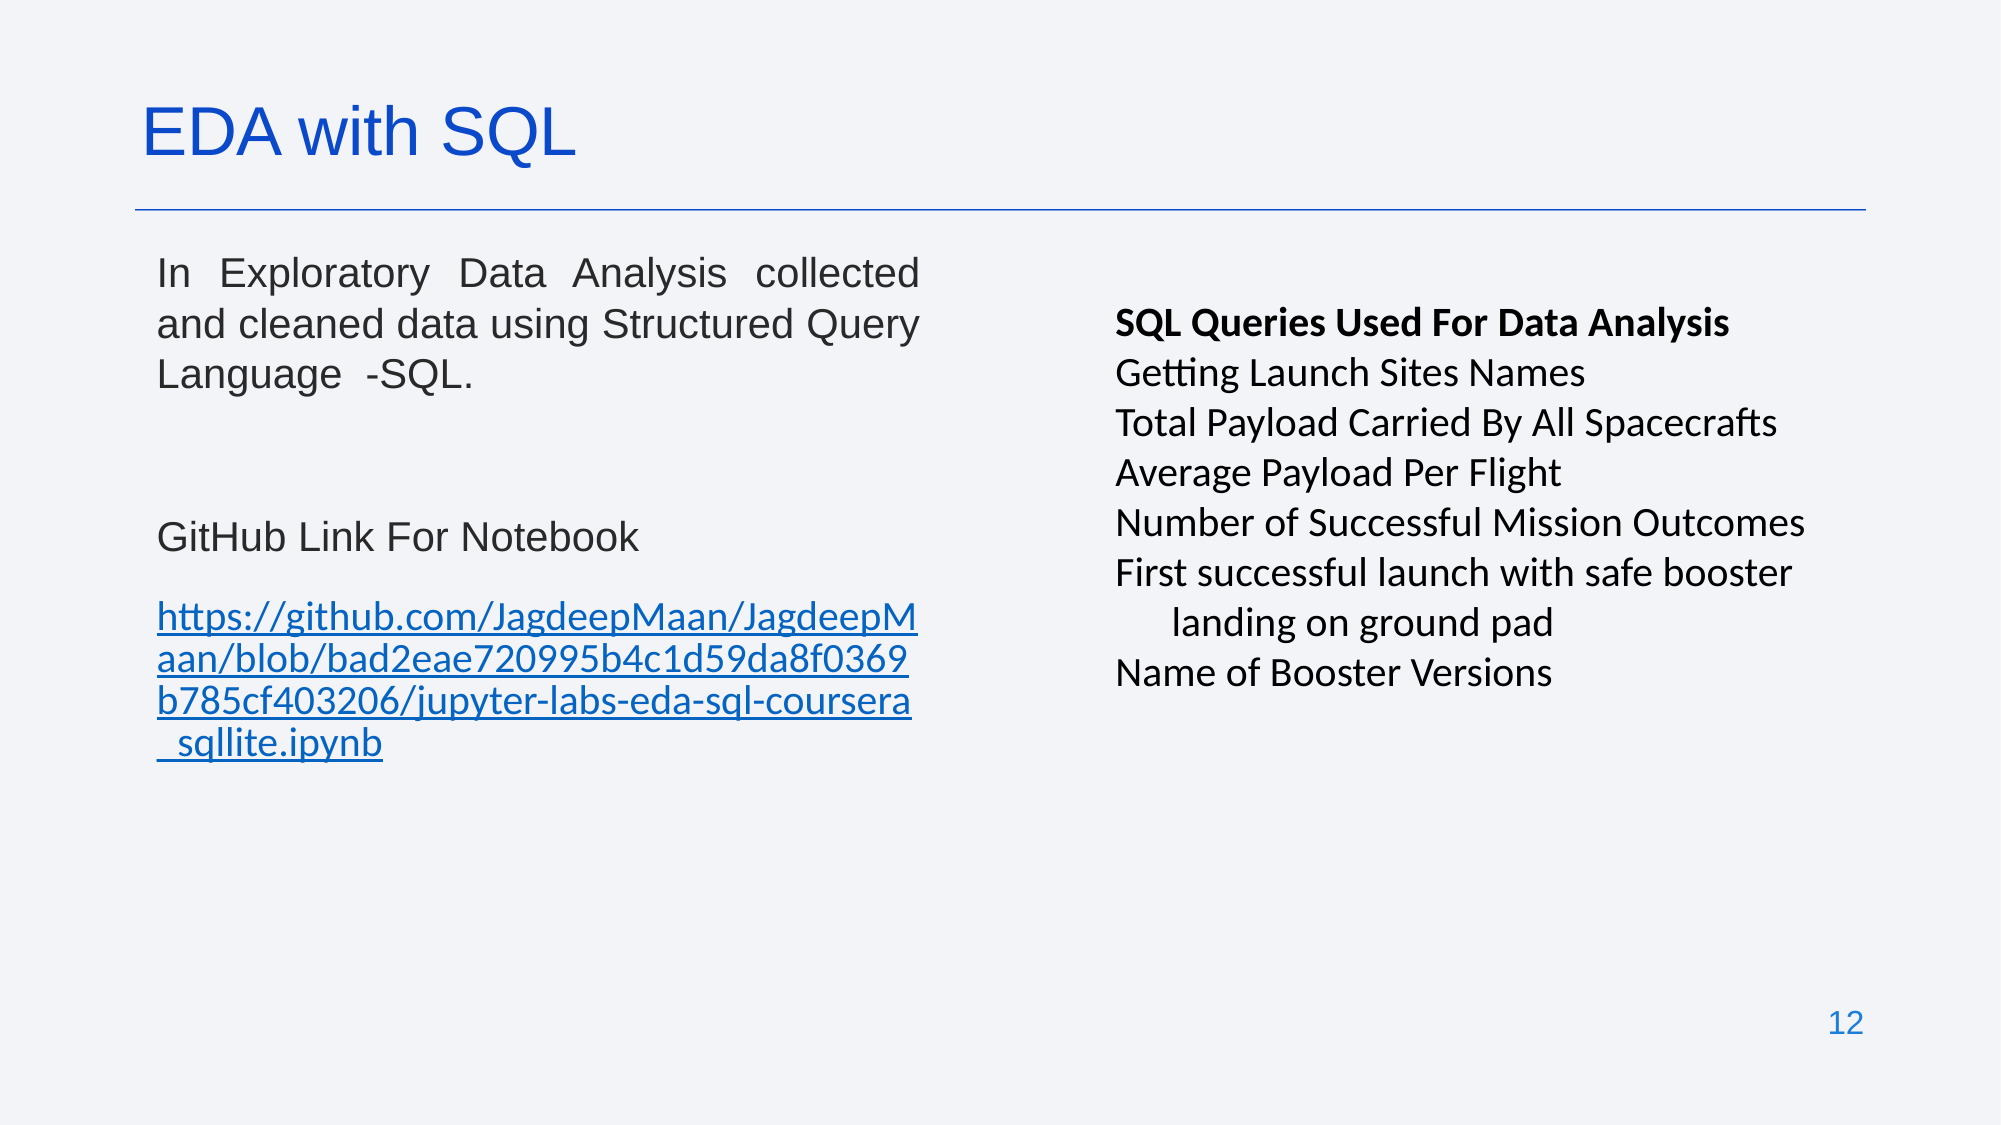

EDA with SQL
In Exploratory Data Analysis collected and cleaned data using Structured Query Language  -SQL.

GitHub Link For Notebook
https://github.com/JagdeepMaan/JagdeepMaan/blob/bad2eae720995b4c1d59da8f0369b785cf403206/jupyter-labs-eda-sql-coursera_sqllite.ipynb

SQL Queries Used For Data Analysis
Getting Launch Sites Names
Total Payload Carried By All Spacecrafts
Average Payload Per Flight
Number of Successful Mission Outcomes
First successful launch with safe booster landing on ground pad
Name of Booster Versions
12